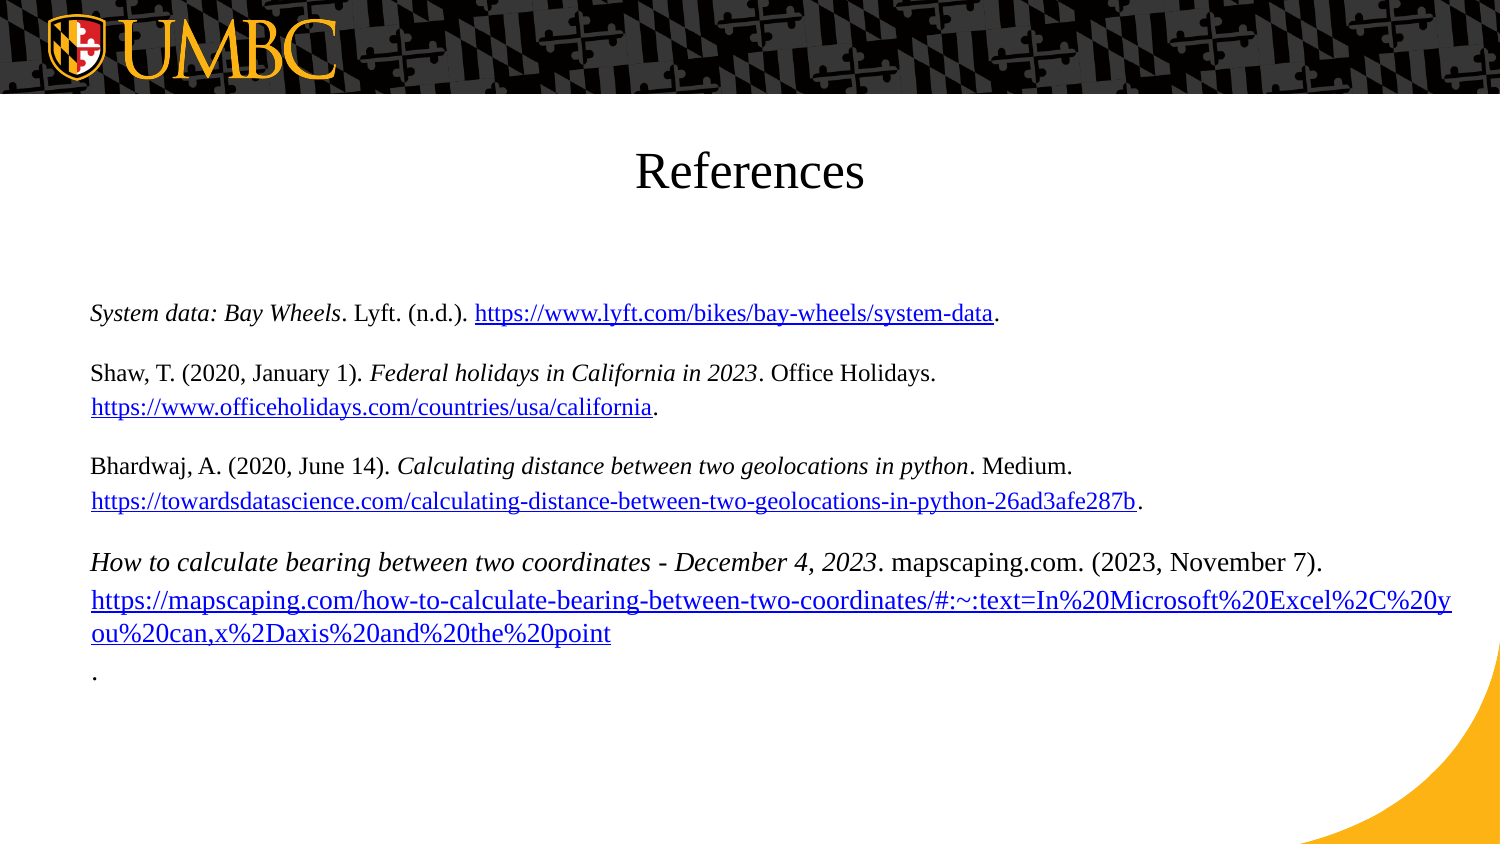

# References
System data: Bay Wheels. Lyft. (n.d.). https://www.lyft.com/bikes/bay-wheels/system-data.
Shaw, T. (2020, January 1). Federal holidays in California in 2023. Office Holidays. https://www.officeholidays.com/countries/usa/california.
Bhardwaj, A. (2020, June 14). Calculating distance between two geolocations in python. Medium. https://towardsdatascience.com/calculating-distance-between-two-geolocations-in-python-26ad3afe287b.
How to calculate bearing between two coordinates - December 4, 2023. mapscaping.com. (2023, November 7). https://mapscaping.com/how-to-calculate-bearing-between-two-coordinates/#:~:text=In%20Microsoft%20Excel%2C%20you%20can,x%2Daxis%20and%20the%20point.